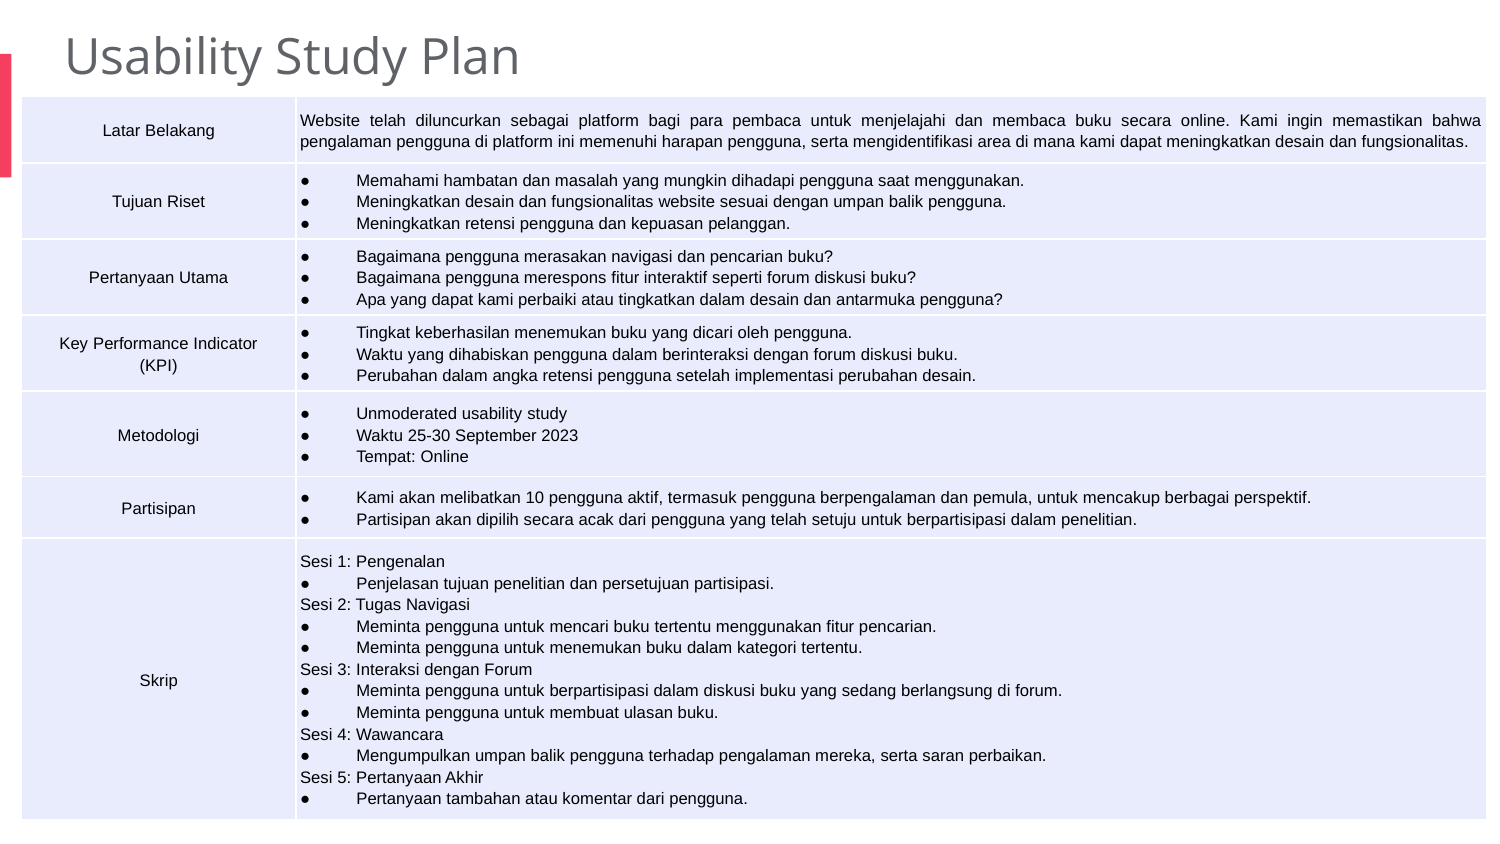

Usability Study Plan
| Latar Belakang | Website telah diluncurkan sebagai platform bagi para pembaca untuk menjelajahi dan membaca buku secara online. Kami ingin memastikan bahwa pengalaman pengguna di platform ini memenuhi harapan pengguna, serta mengidentifikasi area di mana kami dapat meningkatkan desain dan fungsionalitas. |
| --- | --- |
| Tujuan Riset | Memahami hambatan dan masalah yang mungkin dihadapi pengguna saat menggunakan. Meningkatkan desain dan fungsionalitas website sesuai dengan umpan balik pengguna. Meningkatkan retensi pengguna dan kepuasan pelanggan. |
| Pertanyaan Utama | Bagaimana pengguna merasakan navigasi dan pencarian buku? Bagaimana pengguna merespons fitur interaktif seperti forum diskusi buku? Apa yang dapat kami perbaiki atau tingkatkan dalam desain dan antarmuka pengguna? |
| Key Performance Indicator (KPI) | Tingkat keberhasilan menemukan buku yang dicari oleh pengguna. Waktu yang dihabiskan pengguna dalam berinteraksi dengan forum diskusi buku. Perubahan dalam angka retensi pengguna setelah implementasi perubahan desain. |
| Metodologi | Unmoderated usability study Waktu 25-30 September 2023 Tempat: Online |
| Partisipan | Kami akan melibatkan 10 pengguna aktif, termasuk pengguna berpengalaman dan pemula, untuk mencakup berbagai perspektif. Partisipan akan dipilih secara acak dari pengguna yang telah setuju untuk berpartisipasi dalam penelitian. |
| Skrip | Sesi 1: Pengenalan Penjelasan tujuan penelitian dan persetujuan partisipasi. Sesi 2: Tugas Navigasi Meminta pengguna untuk mencari buku tertentu menggunakan fitur pencarian. Meminta pengguna untuk menemukan buku dalam kategori tertentu. Sesi 3: Interaksi dengan Forum Meminta pengguna untuk berpartisipasi dalam diskusi buku yang sedang berlangsung di forum. Meminta pengguna untuk membuat ulasan buku. Sesi 4: Wawancara Mengumpulkan umpan balik pengguna terhadap pengalaman mereka, serta saran perbaikan. Sesi 5: Pertanyaan Akhir Pertanyaan tambahan atau komentar dari pengguna. |